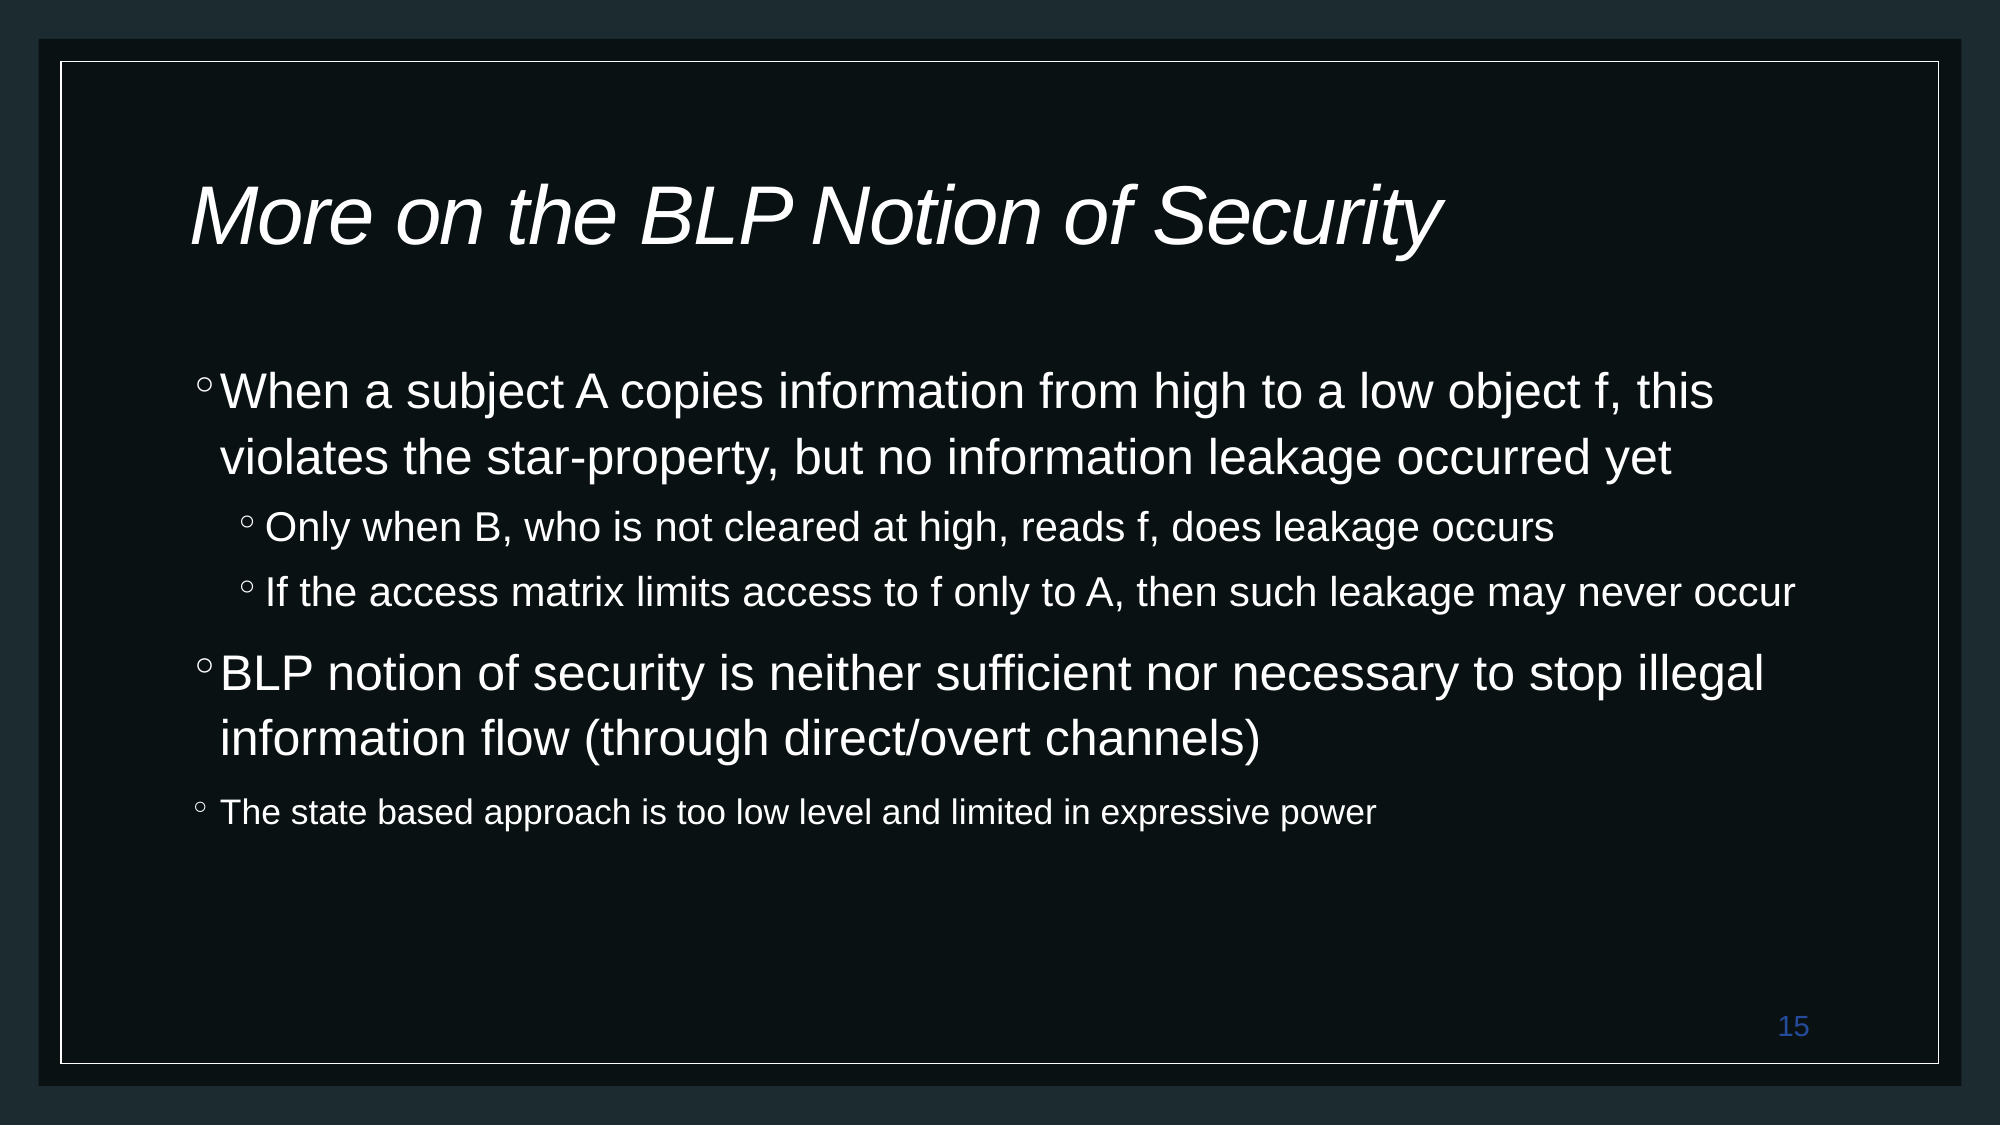

# More on the BLP Notion of Security
When a subject A copies information from high to a low object f, this violates the star-property, but no information leakage occurred yet
Only when B, who is not cleared at high, reads f, does leakage occurs
If the access matrix limits access to f only to A, then such leakage may never occur
BLP notion of security is neither sufficient nor necessary to stop illegal information flow (through direct/overt channels)
The state based approach is too low level and limited in expressive power

15